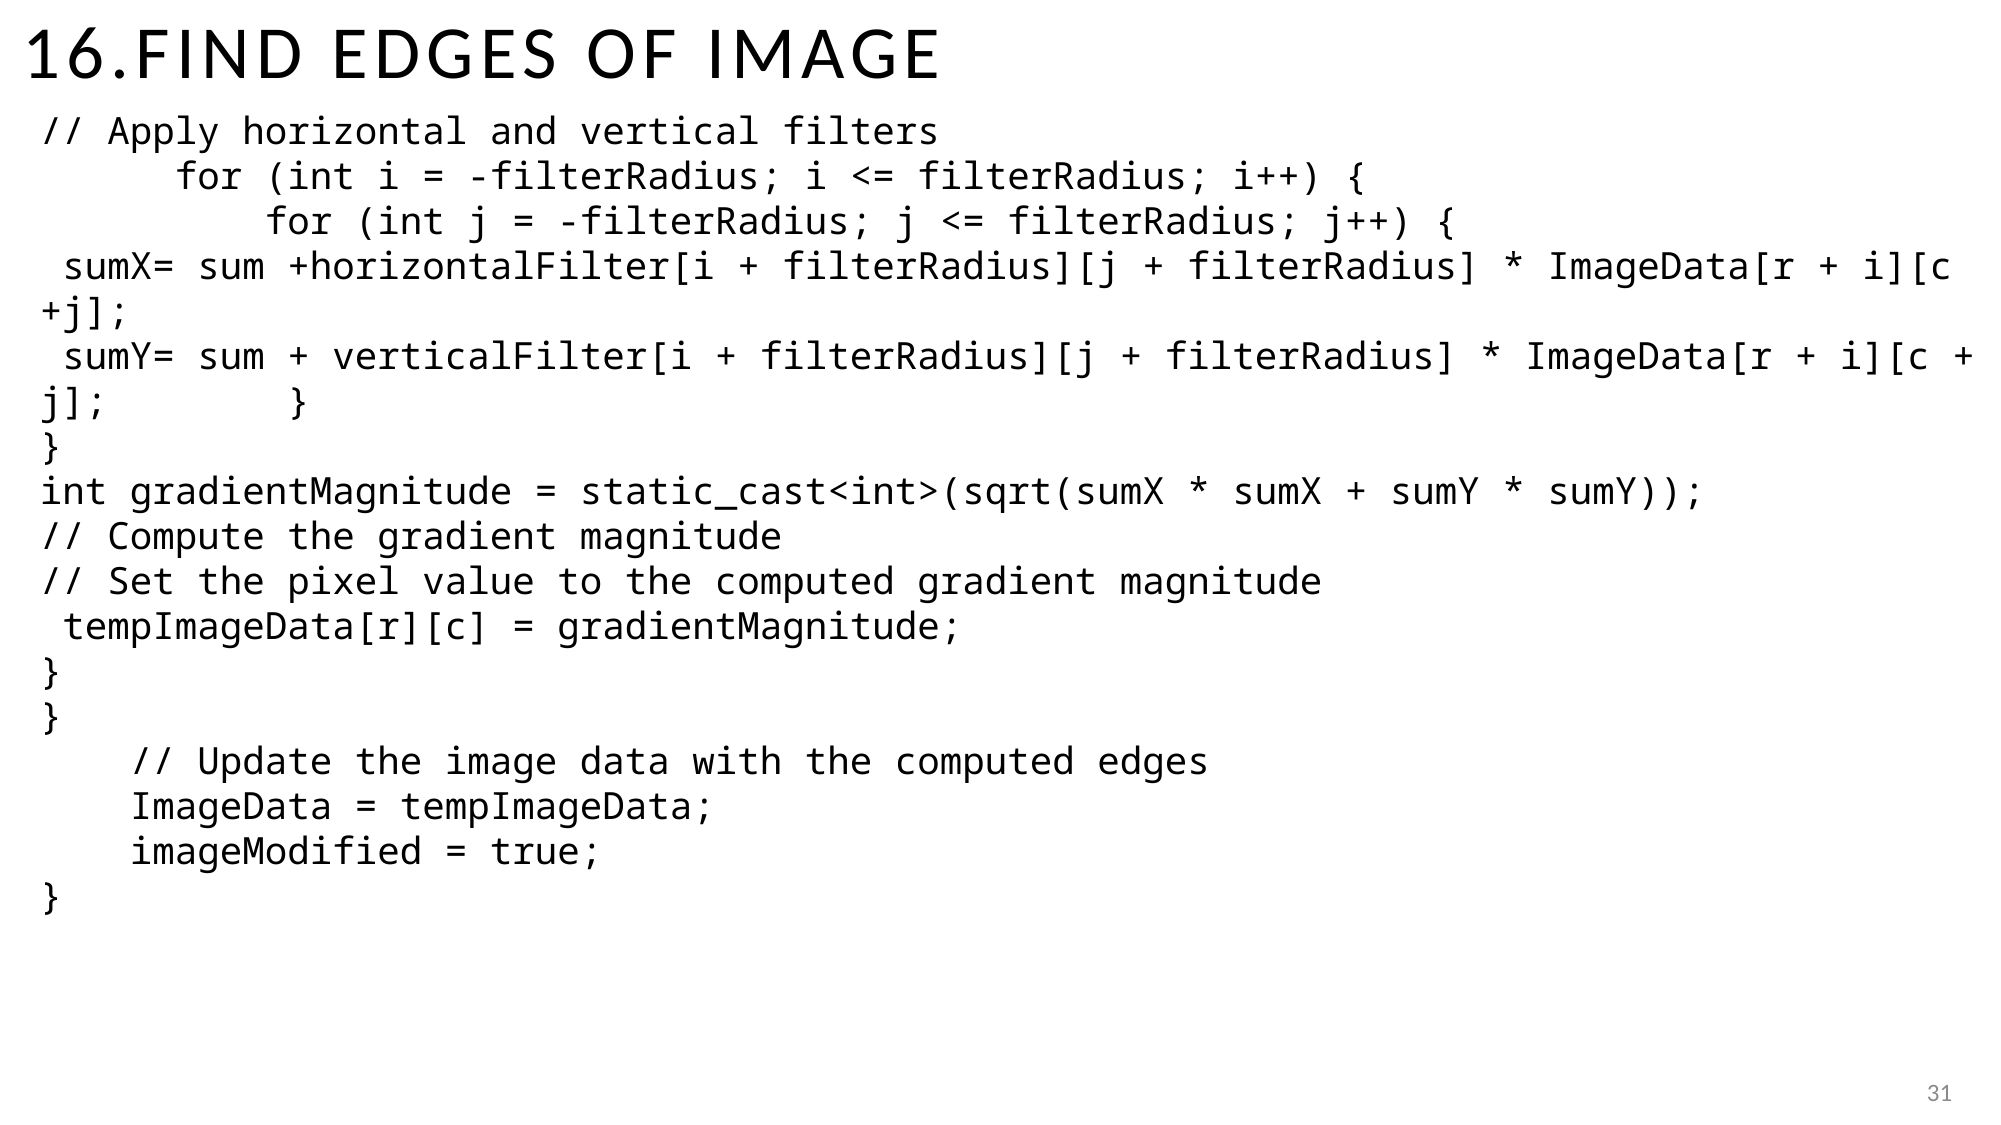

# 16.Find edges of IMAGE
// Apply horizontal and vertical filters
      for (int i = -filterRadius; i <= filterRadius; i++) {
          for (int j = -filterRadius; j <= filterRadius; j++) {
 sumX= sum +horizontalFilter[i + filterRadius][j + filterRadius] * ImageData[r + i][c +j];
 sumY= sum + verticalFilter[i + filterRadius][j + filterRadius] * ImageData[r + i][c + j];        }
}
int gradientMagnitude = static_cast<int>(sqrt(sumX * sumX + sumY * sumY));
// Compute the gradient magnitude
// Set the pixel value to the computed gradient magnitude
 tempImageData[r][c] = gradientMagnitude;
}
}
    // Update the image data with the computed edges
    ImageData = tempImageData;
    imageModified = true;
}

31